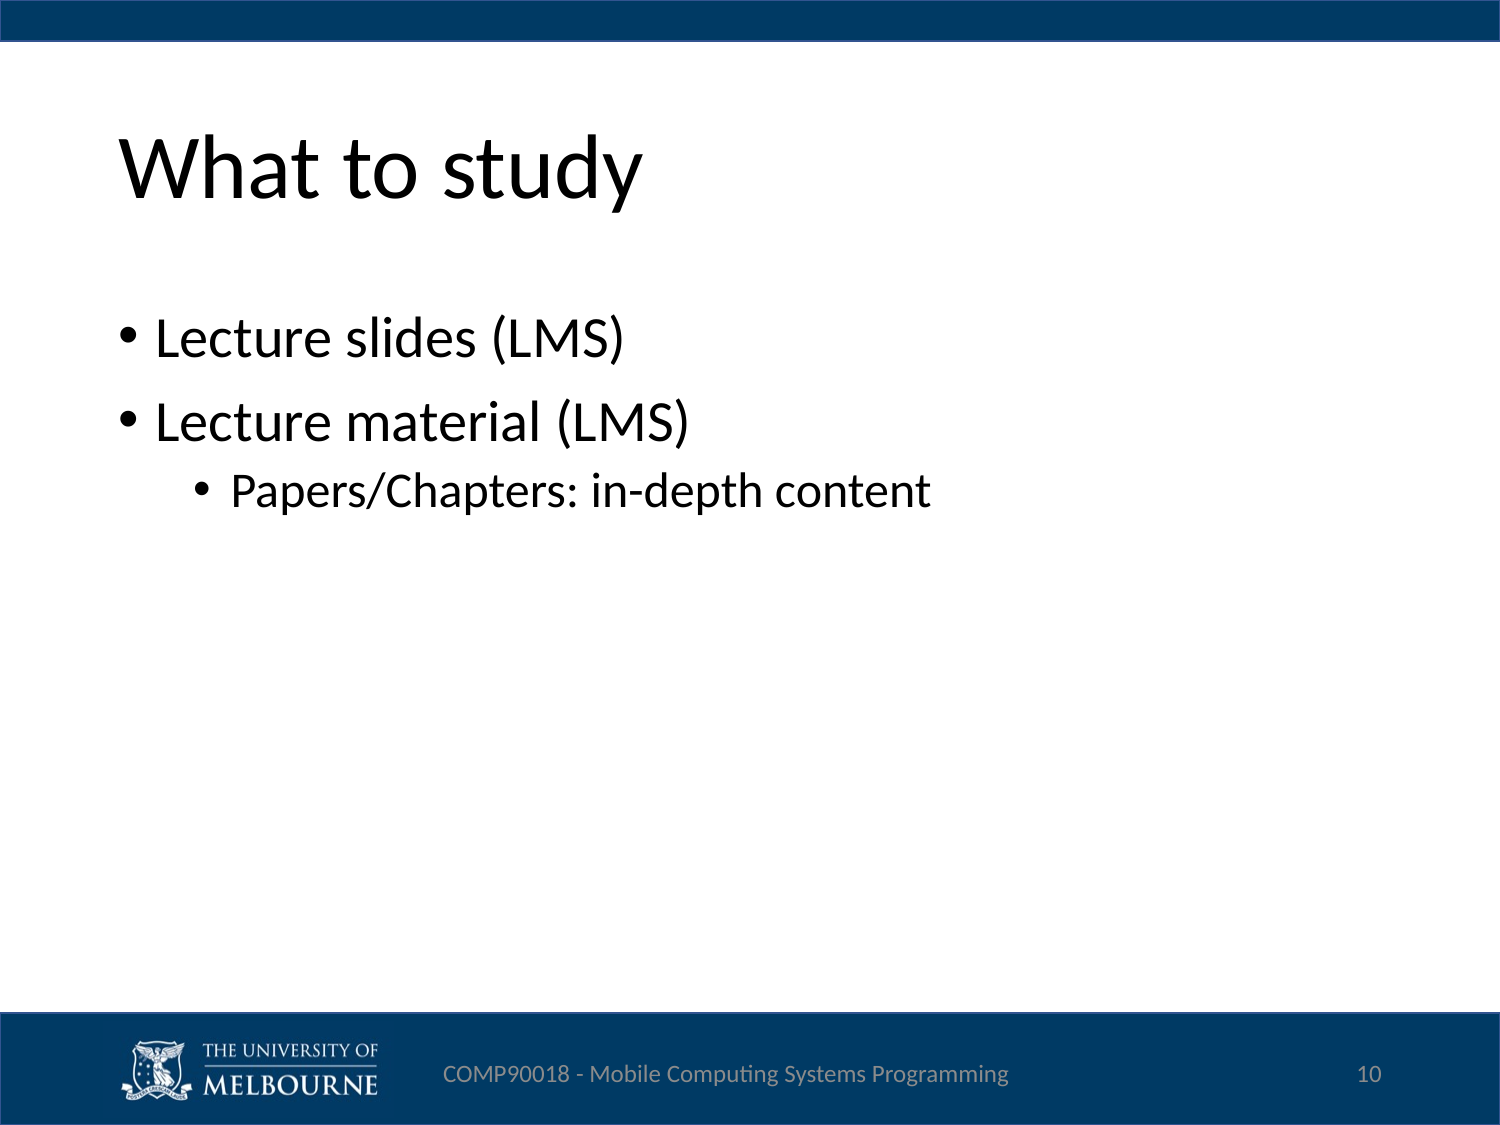

# What to study
Lecture slides (LMS)
Lecture material (LMS)
Papers/Chapters: in-depth content

COMP90018 - Mobile Computing Systems Programming
10